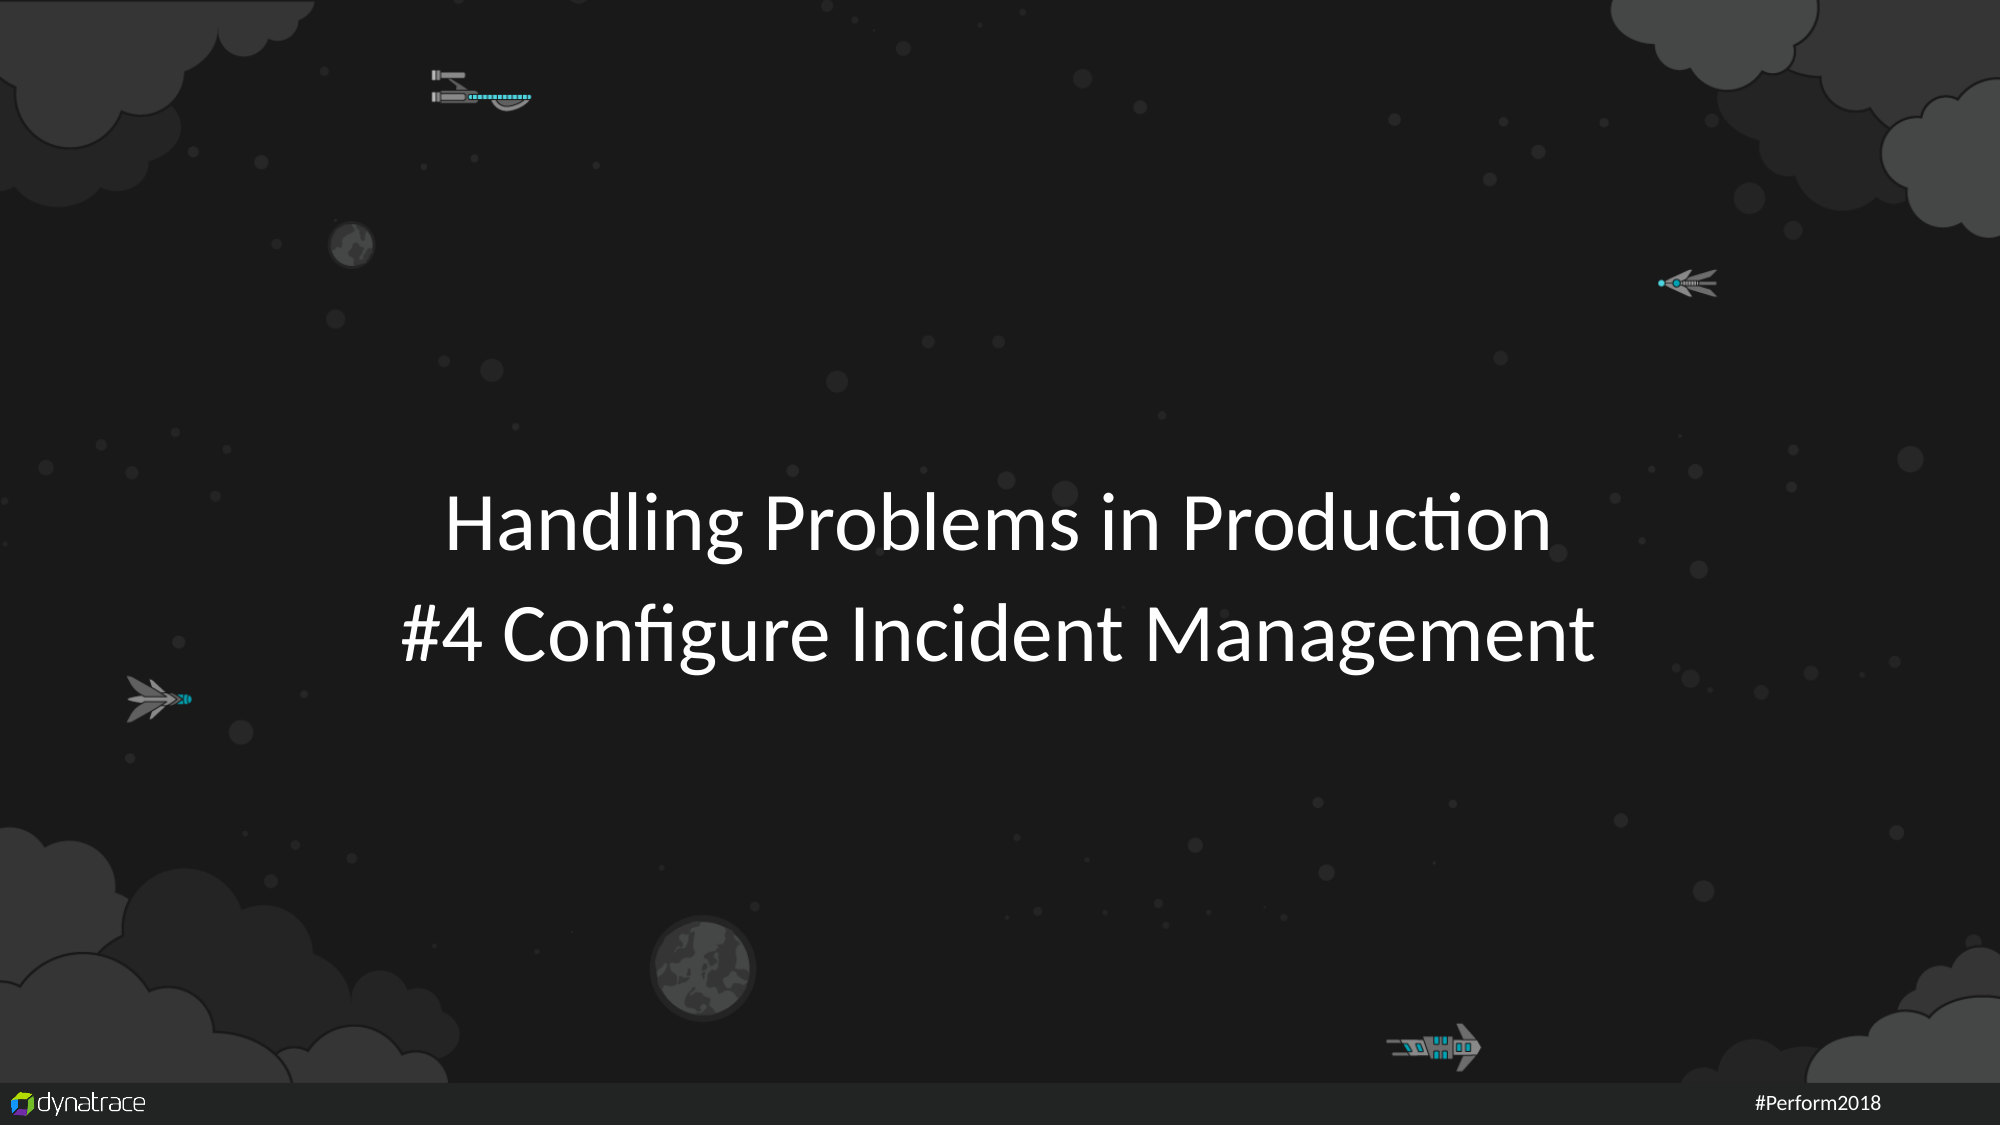

Handling Problems in Production
#4 Configure Incident Management